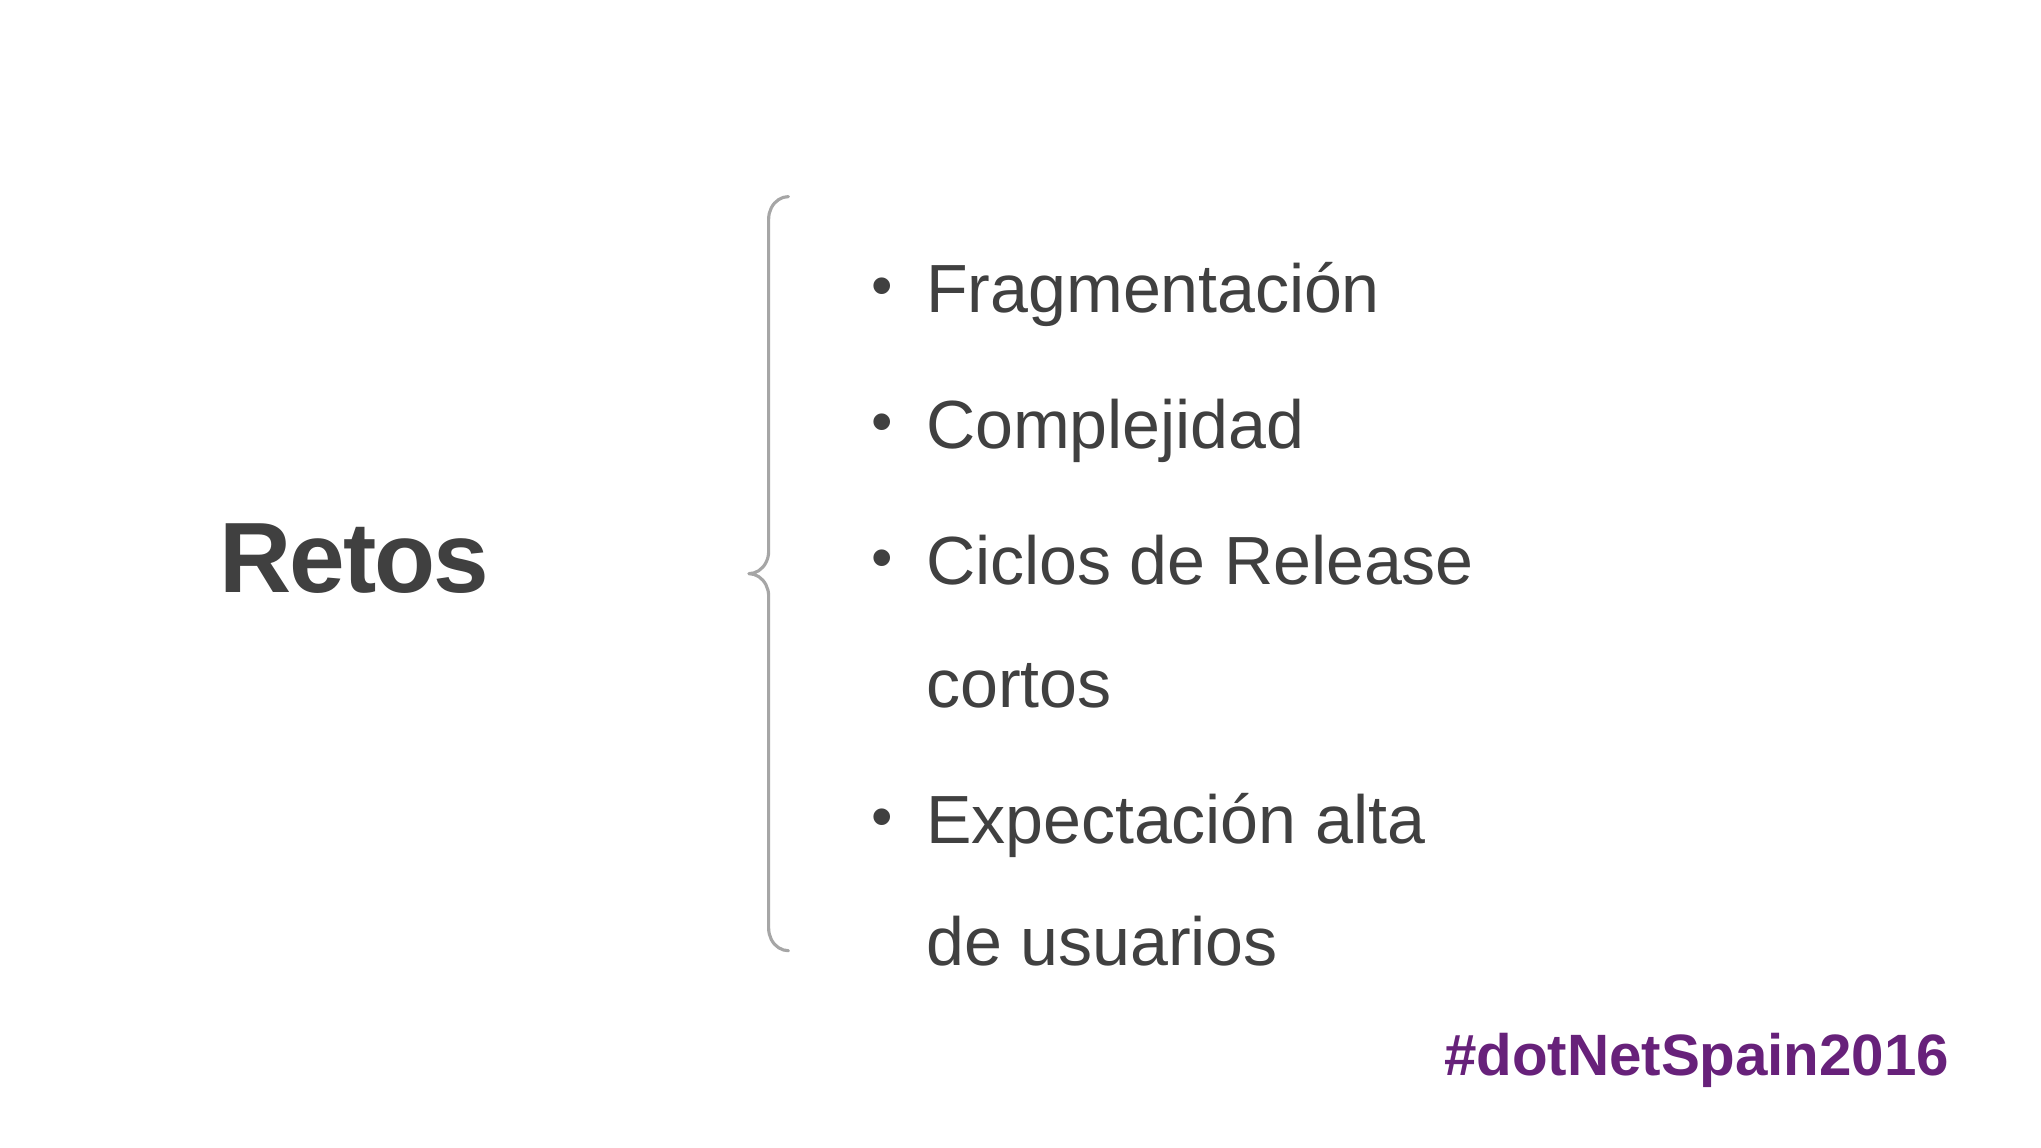

Fragmentación
Complejidad
Ciclos de Release cortos
Expectación alta de usuarios
Retos